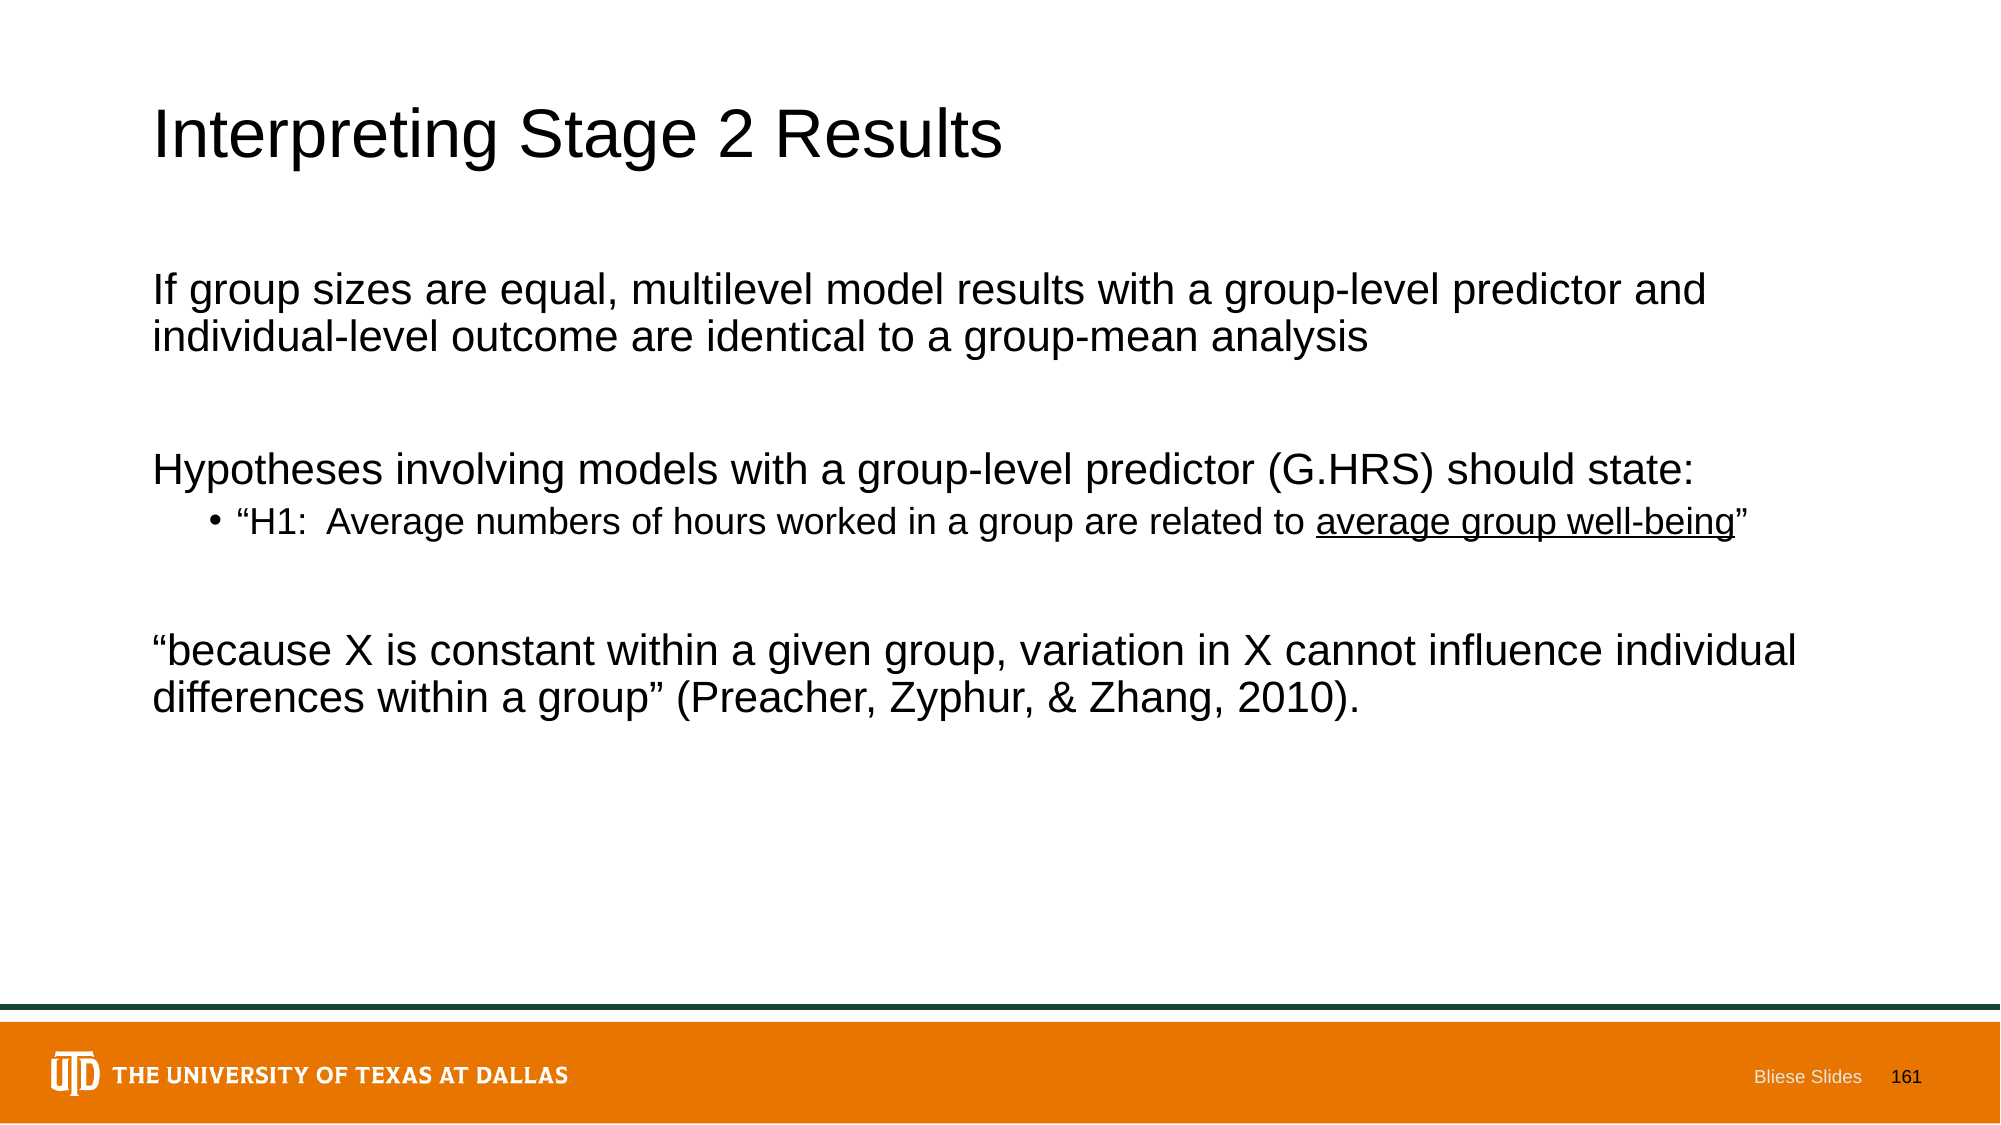

# Interpreting Stage 2 Results
If group sizes are equal, multilevel model results with a group-level predictor and individual-level outcome are identical to a group-mean analysis

Hypotheses involving models with a group-level predictor (G.HRS) should state:
“H1:  Average numbers of hours worked in a group are related to average group well-being”

“because X is constant within a given group, variation in X cannot influence individual differences within a group” (Preacher, Zyphur, & Zhang, 2010).
Bliese Slides
161